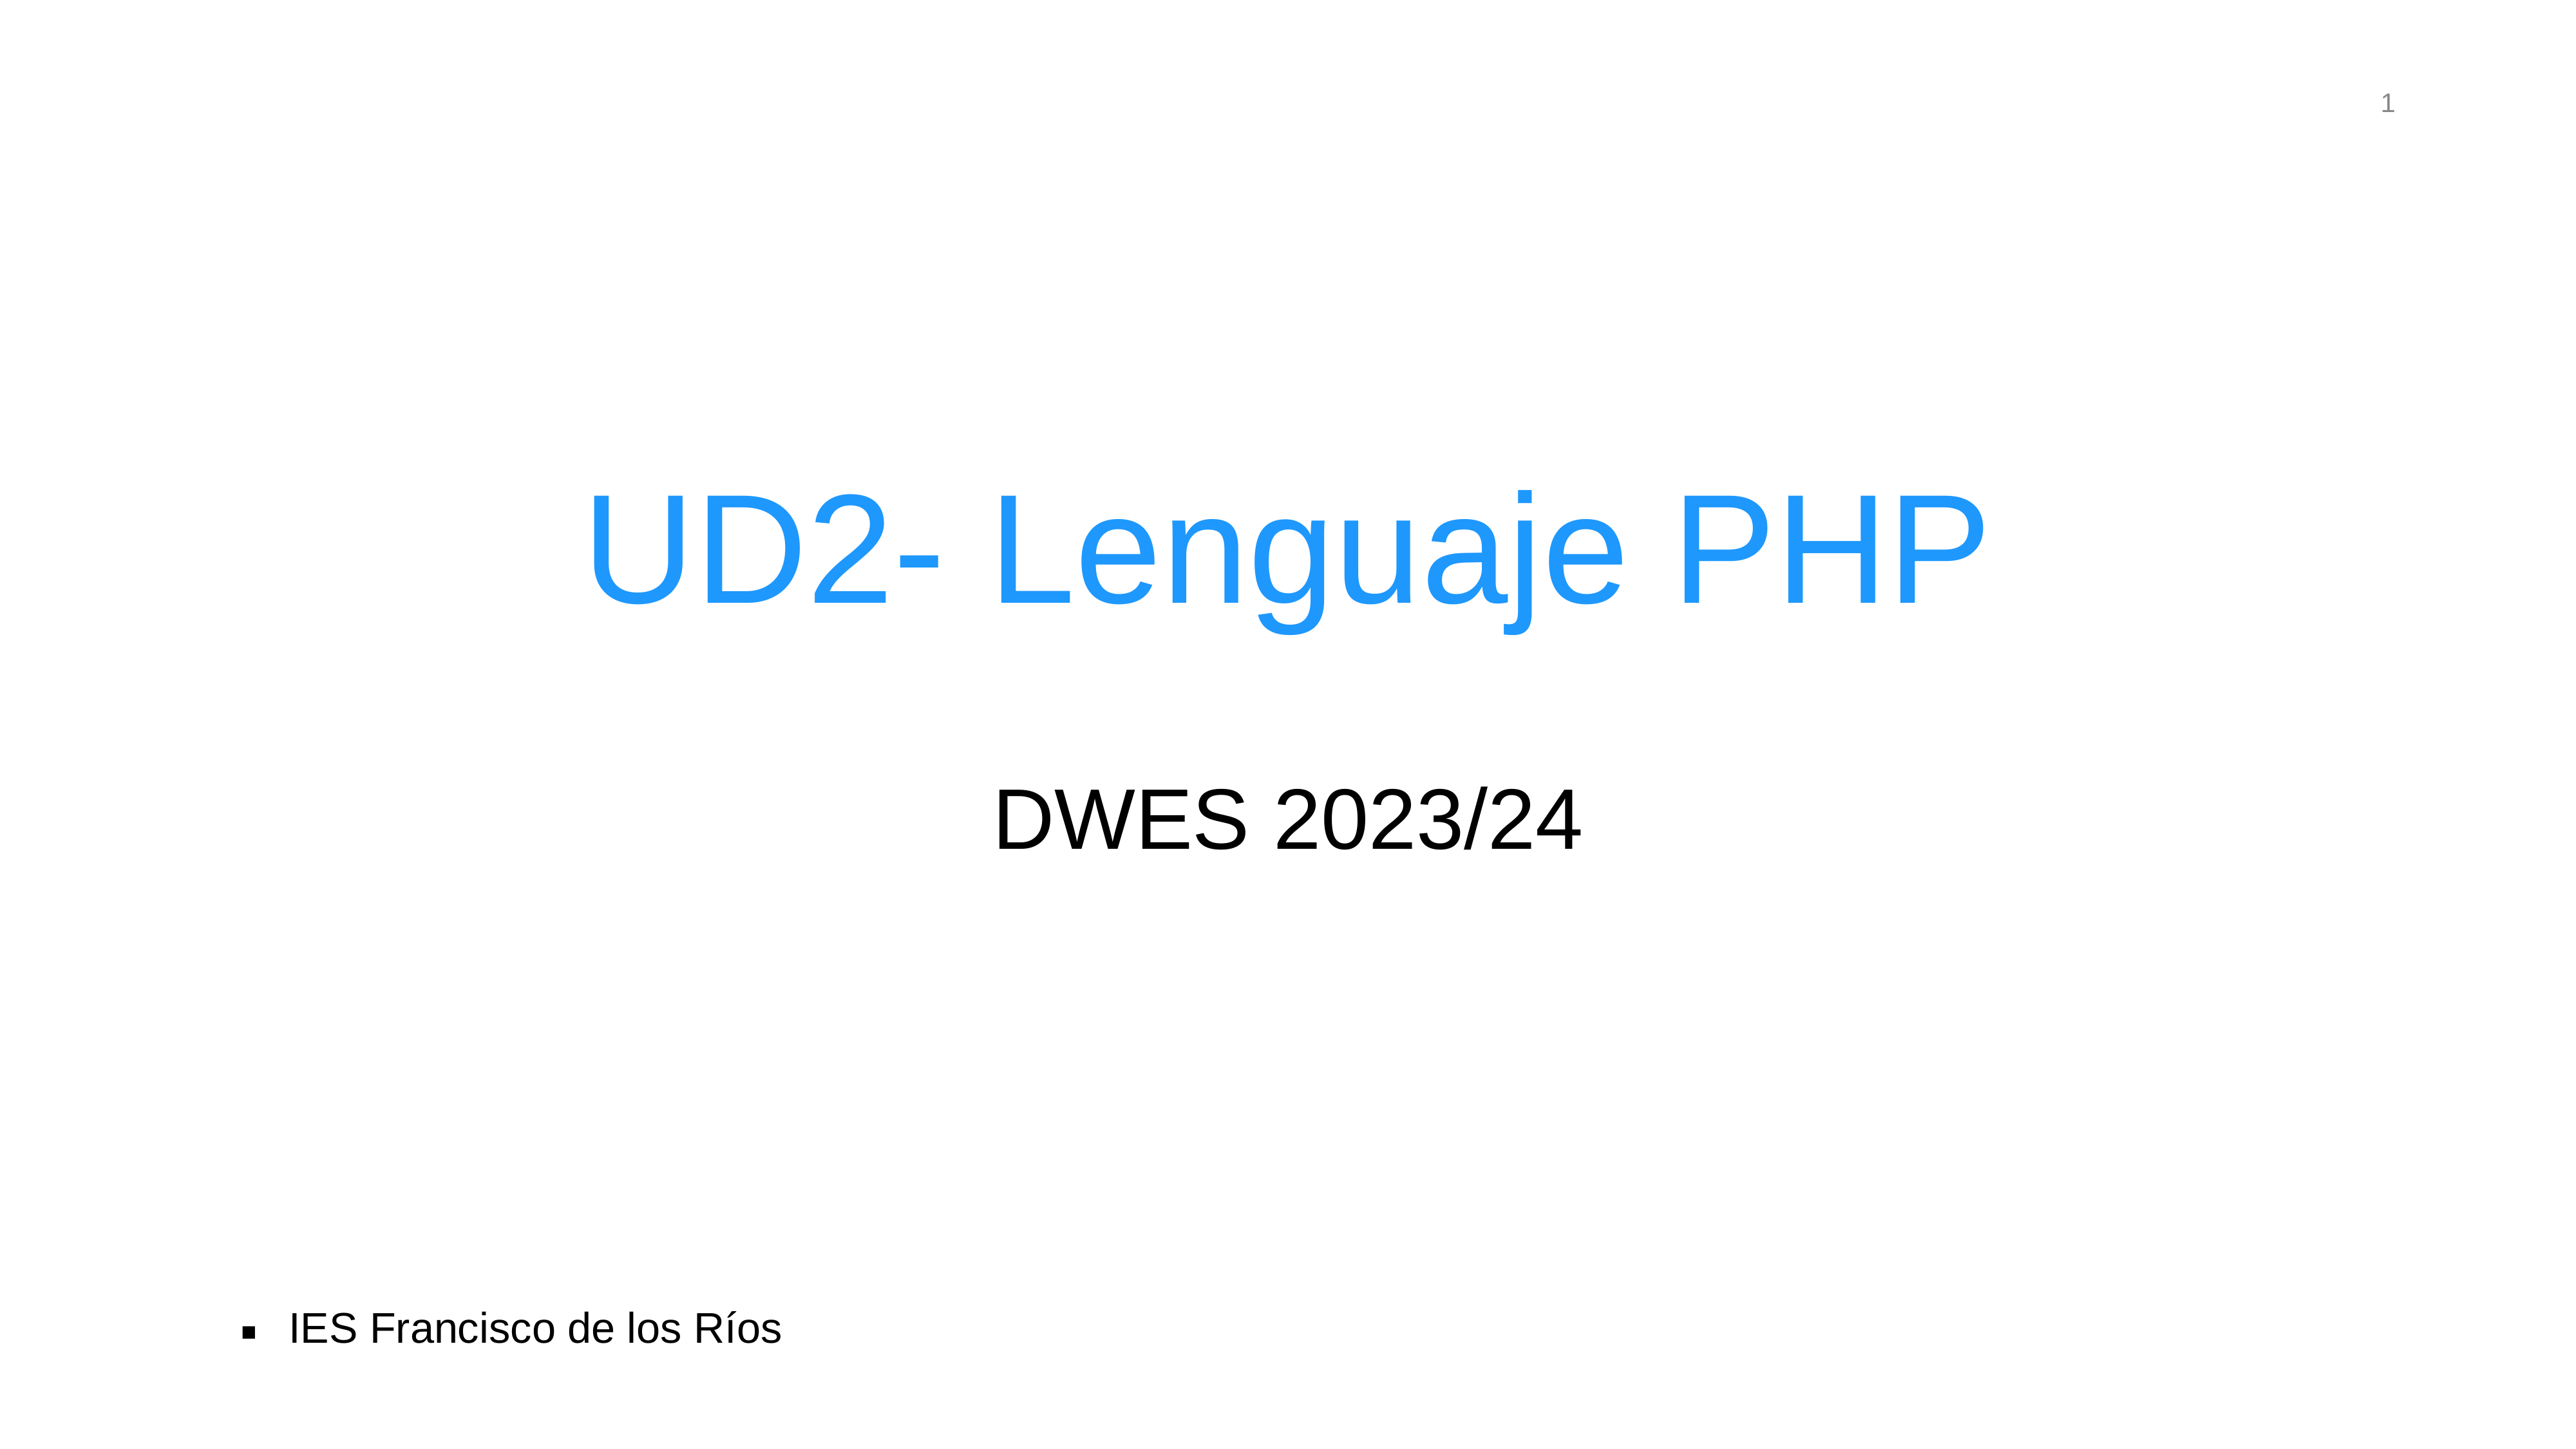

1
# UD2- Lenguaje PHP
DWES 2023/24
IES Francisco de los Ríos